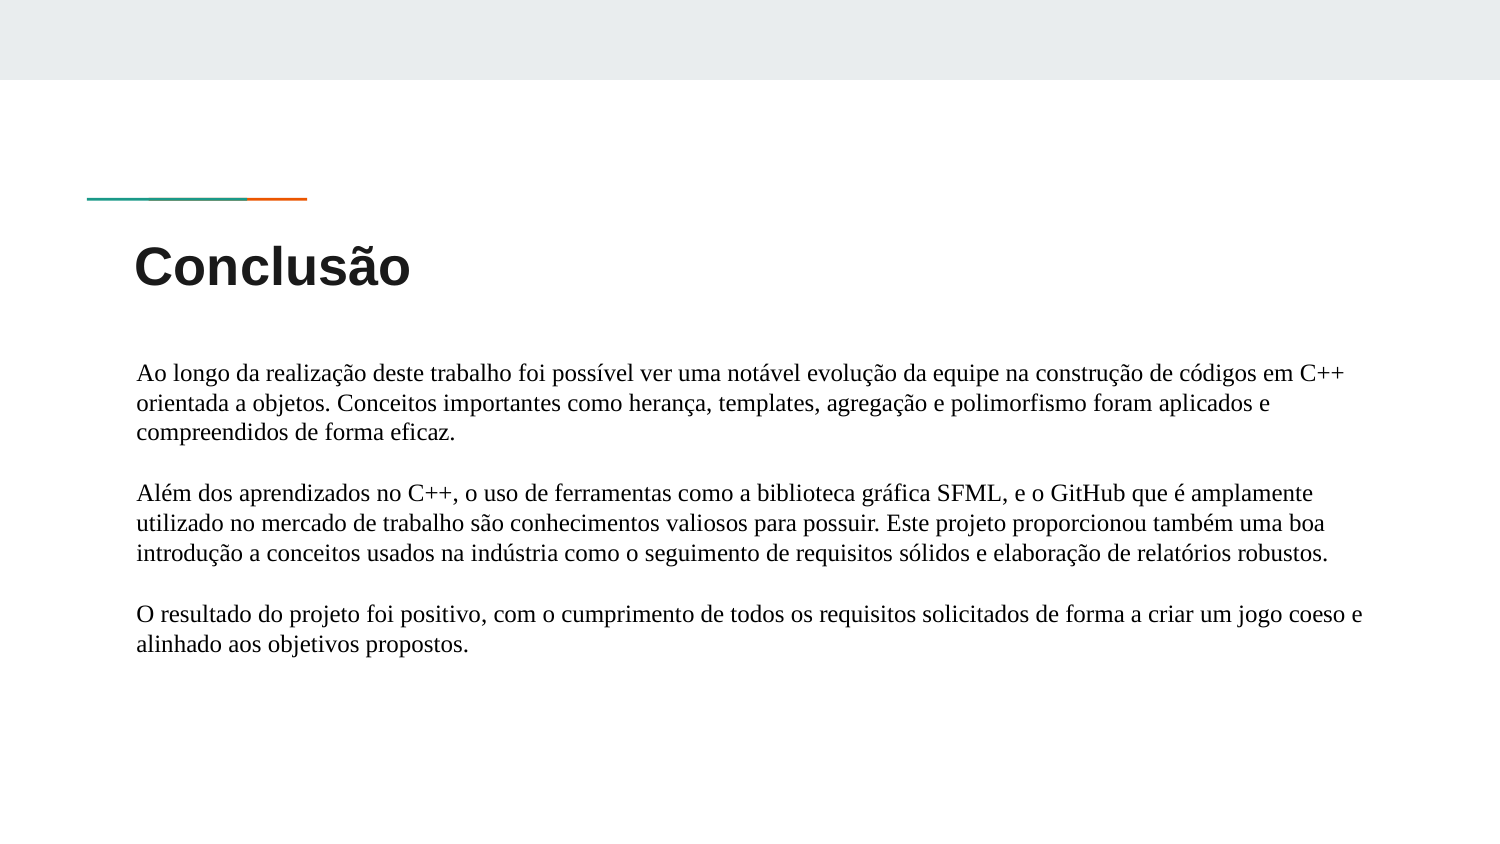

# Conclusão
Ao longo da realização deste trabalho foi possível ver uma notável evolução da equipe na construção de códigos em C++ orientada a objetos. Conceitos importantes como herança, templates, agregação e polimorfismo foram aplicados e compreendidos de forma eficaz.

Além dos aprendizados no C++, o uso de ferramentas como a biblioteca gráfica SFML, e o GitHub que é amplamente utilizado no mercado de trabalho são conhecimentos valiosos para possuir. Este projeto proporcionou também uma boa introdução a conceitos usados na indústria como o seguimento de requisitos sólidos e elaboração de relatórios robustos.

O resultado do projeto foi positivo, com o cumprimento de todos os requisitos solicitados de forma a criar um jogo coeso e alinhado aos objetivos propostos.